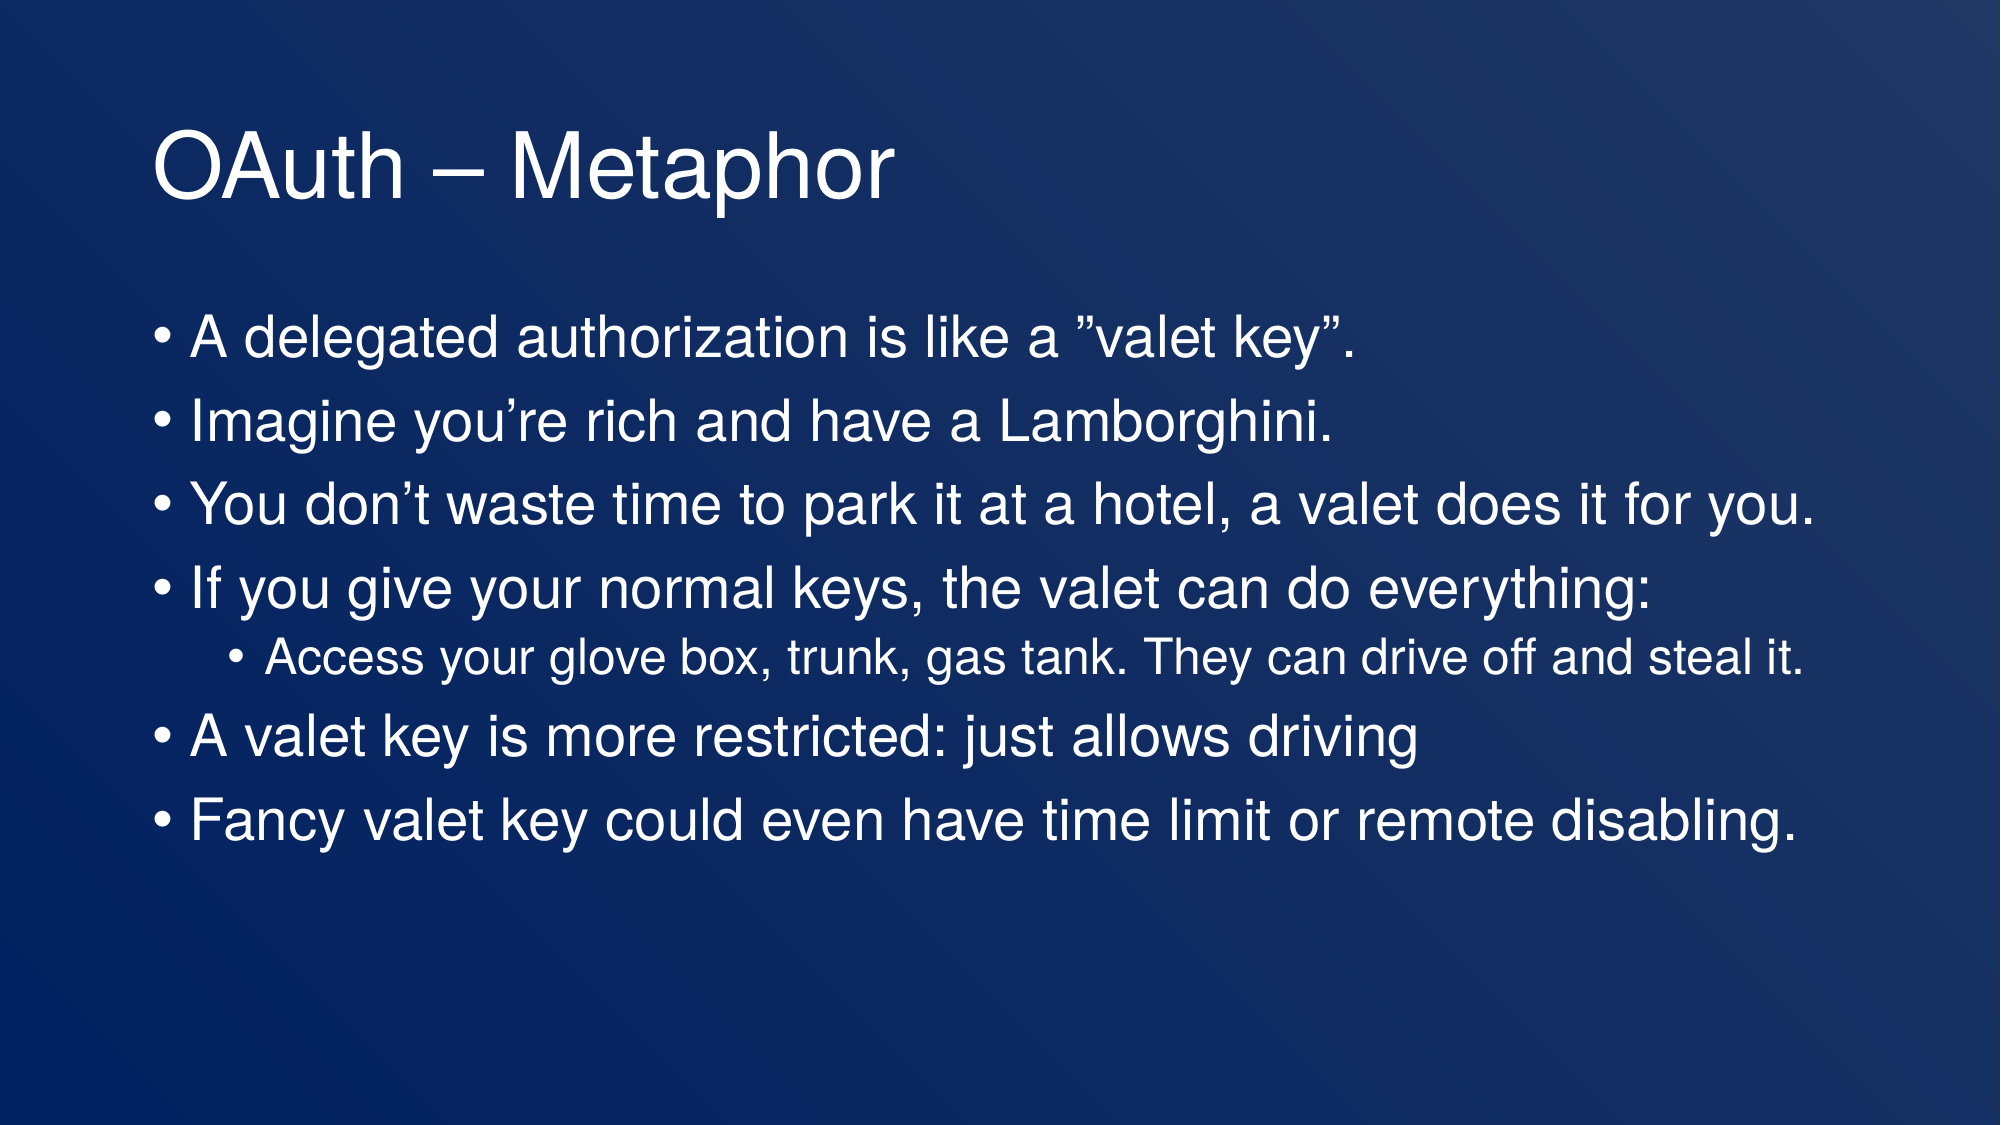

# OAuth – Metaphor
A delegated authorization is like a ”valet key”.
Imagine you’re rich and have a Lamborghini.
You don’t waste time to park it at a hotel, a valet does it for you.
If you give your normal keys, the valet can do everything:
Access your glove box, trunk, gas tank. They can drive off and steal it.
A valet key is more restricted: just allows driving
Fancy valet key could even have time limit or remote disabling.